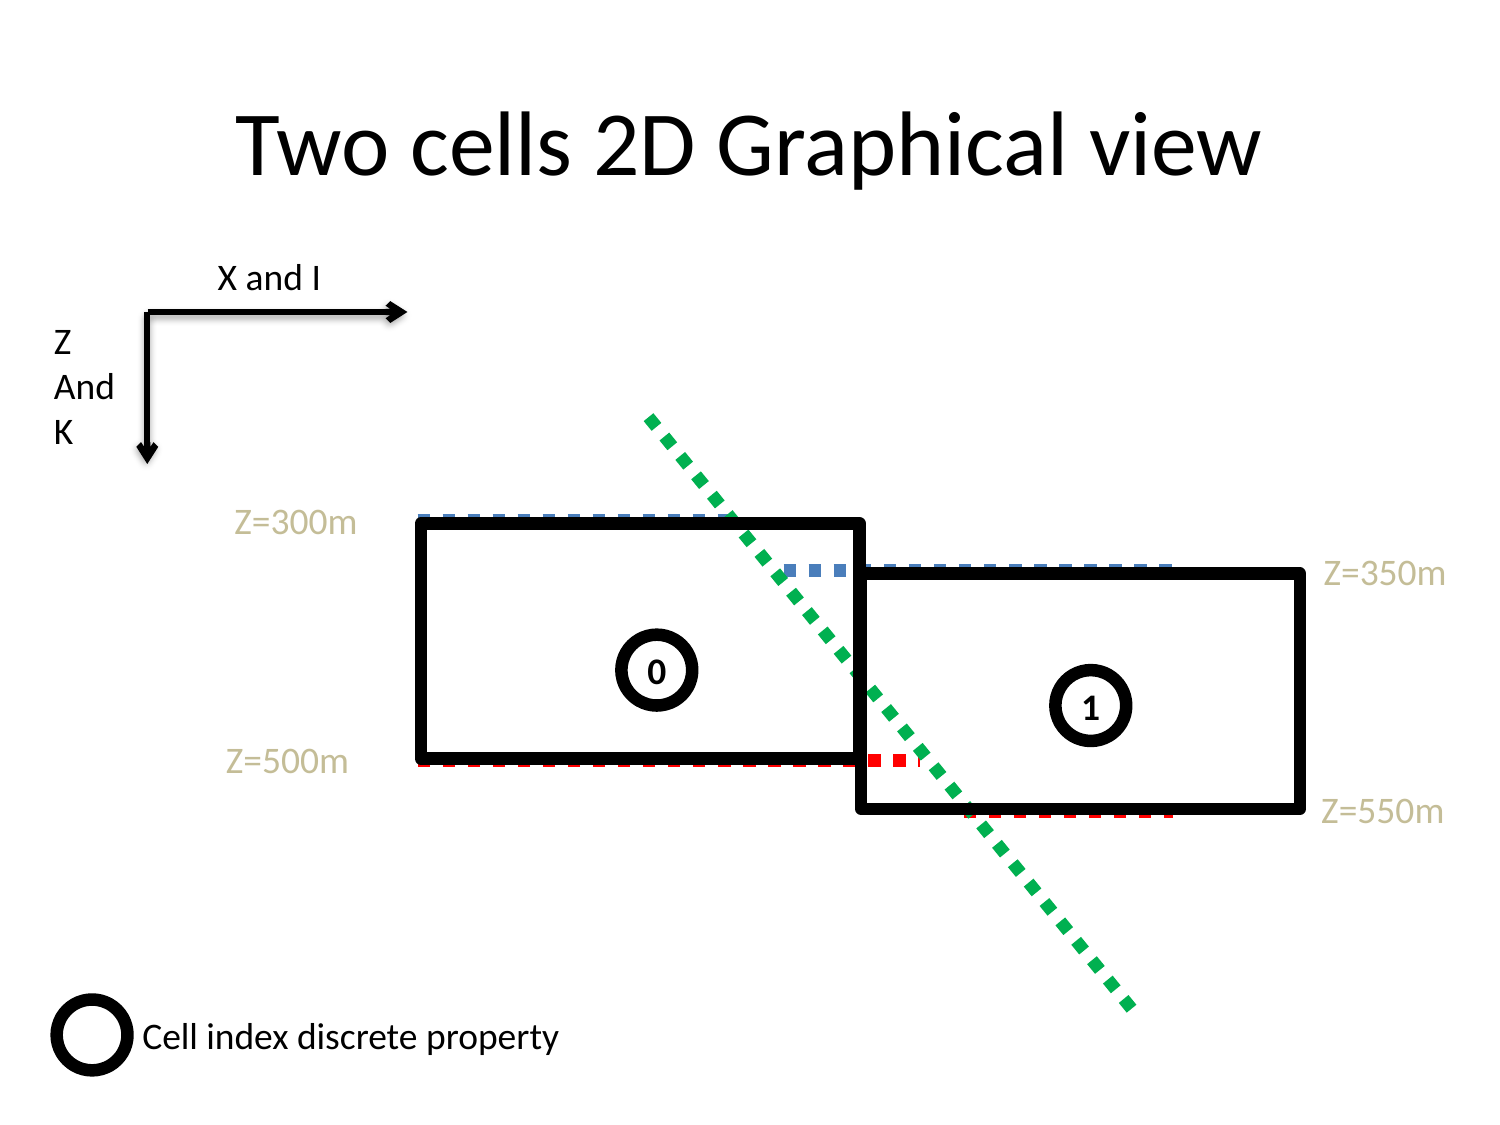

# Two cells 2D Graphical view
X and I
Z
And
K
Z=300m

Z=350m

0
1
Z=500m
Z=550m

Cell index discrete property